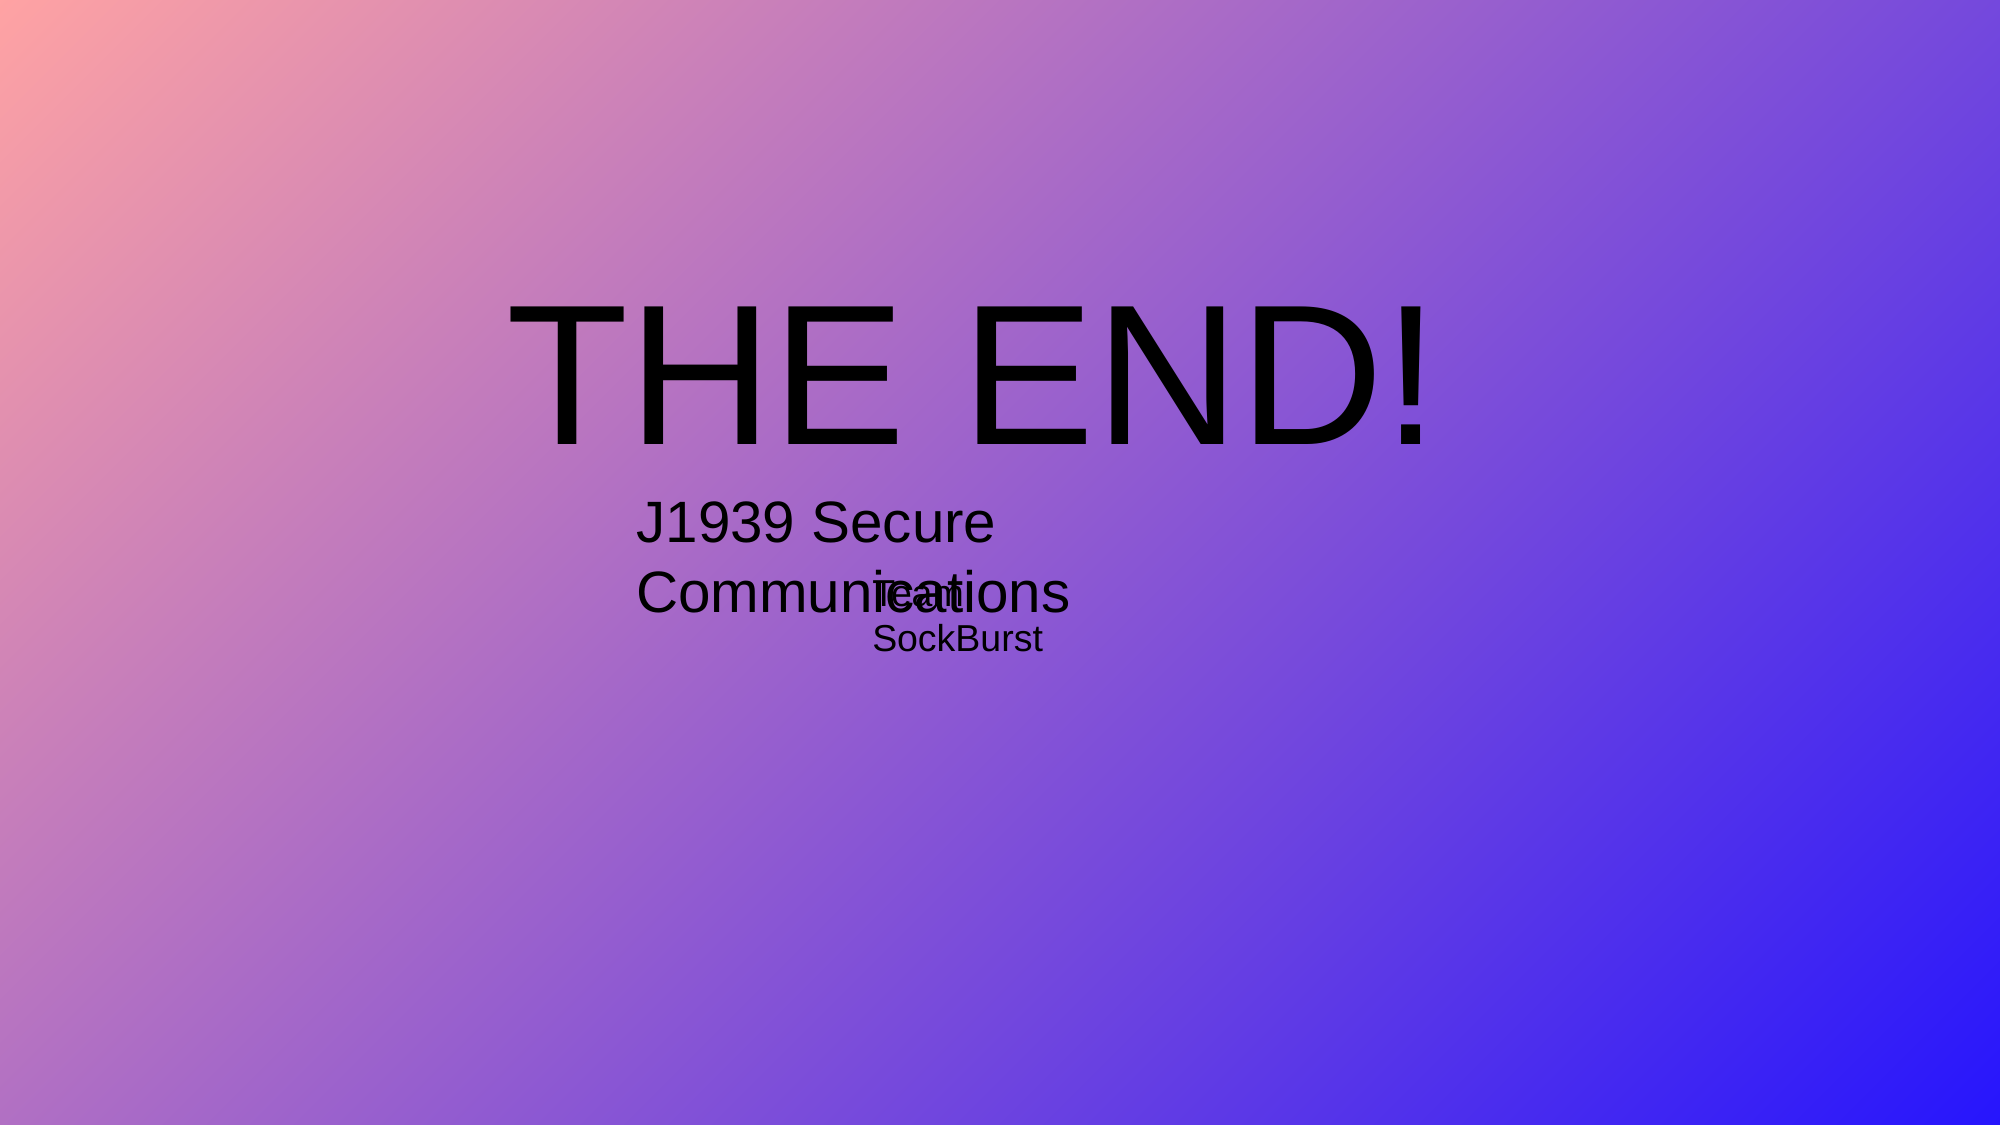

THE END!
J1939 Secure Communications
Team SockBurst